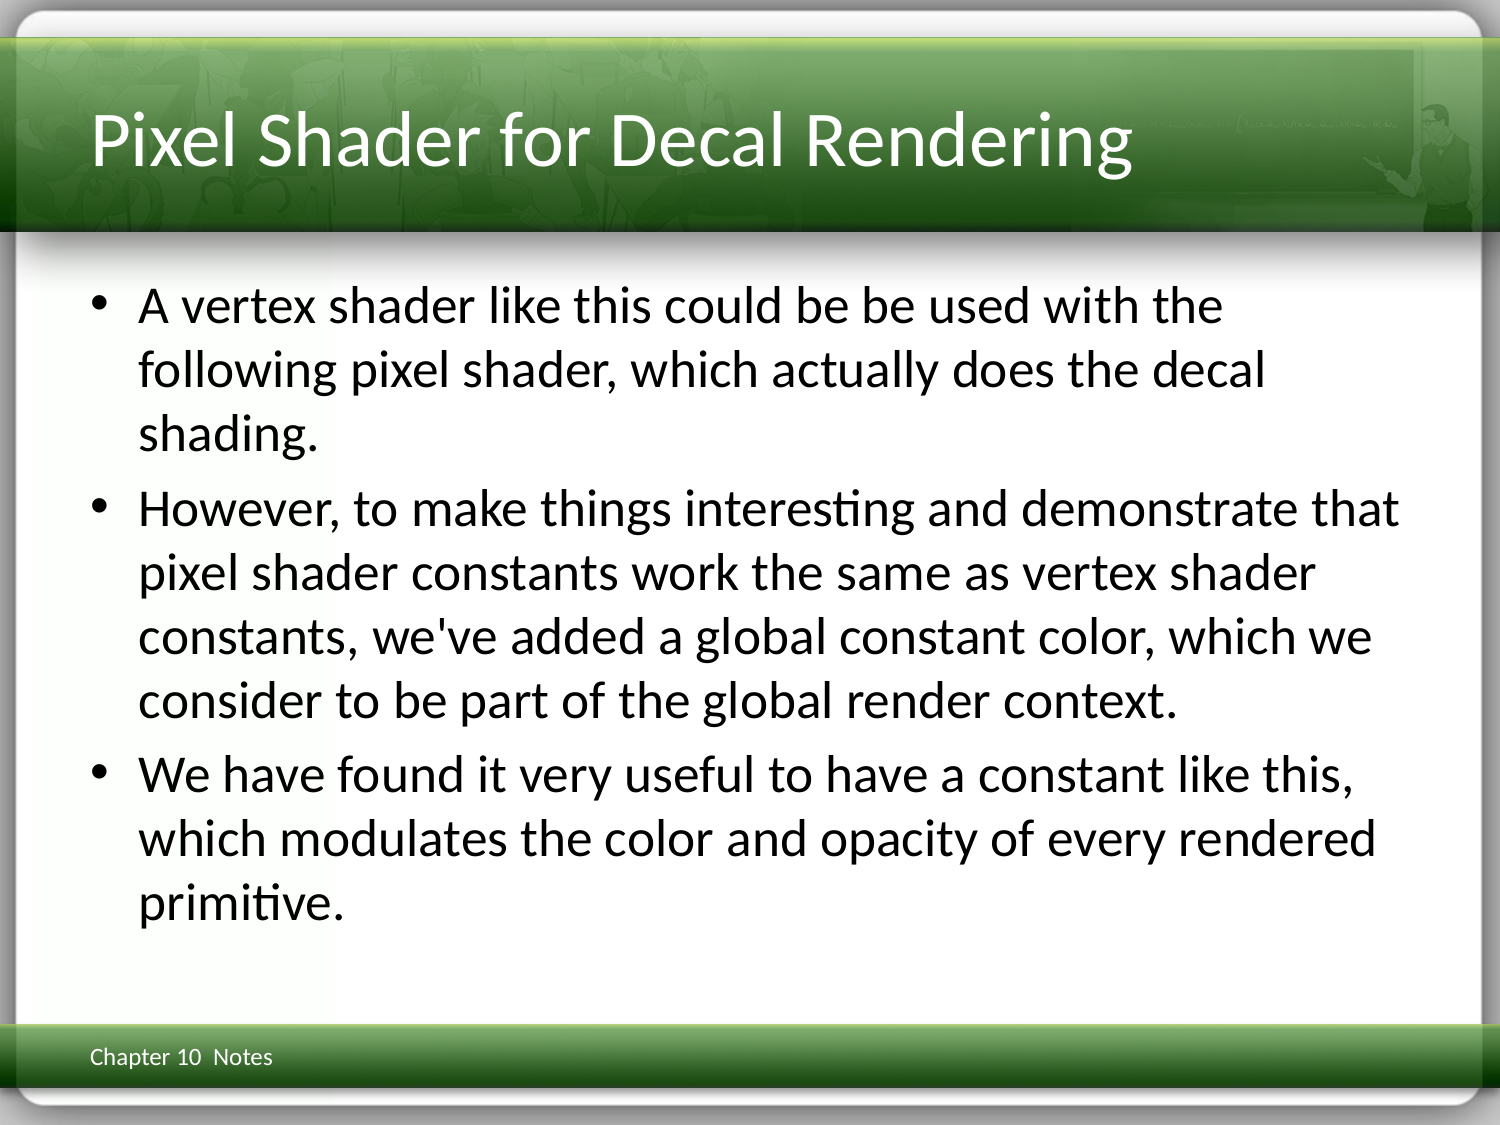

# Pixel Shader for Decal Rendering
A vertex shader like this could be be used with the following pixel shader, which actually does the decal shading.
However, to make things interesting and demonstrate that pixel shader constants work the same as vertex shader constants, we've added a global constant color, which we consider to be part of the global render context.
We have found it very useful to have a constant like this, which modulates the color and opacity of every rendered primitive.
Chapter 10  Notes
3D Math Primer for Graphics & Game Dev
321